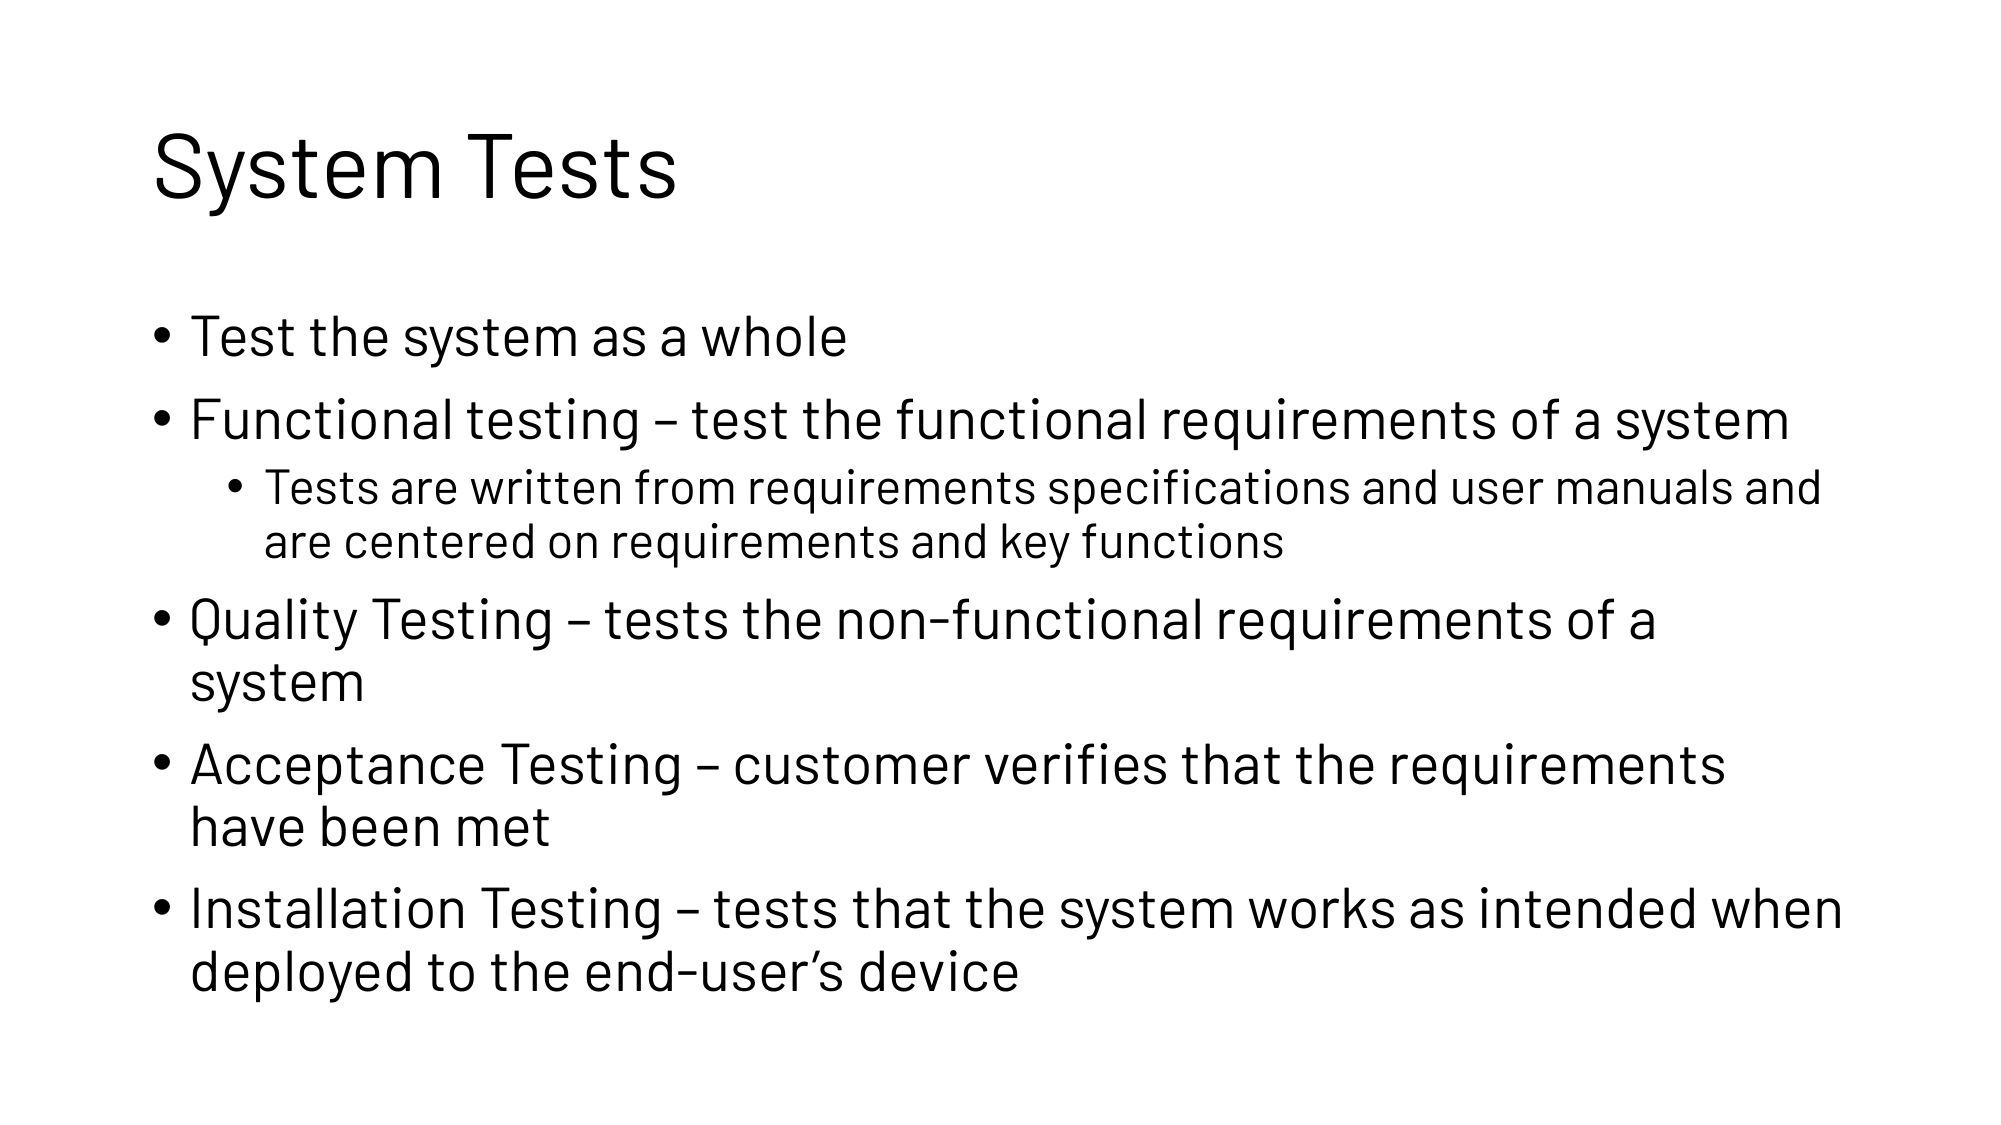

# System Tests
Test the system as a whole
Functional testing – test the functional requirements of a system
Tests are written from requirements specifications and user manuals and are centered on requirements and key functions
Quality Testing – tests the non-functional requirements of a system
Acceptance Testing – customer verifies that the requirements have been met
Installation Testing – tests that the system works as intended when deployed to the end-user’s device